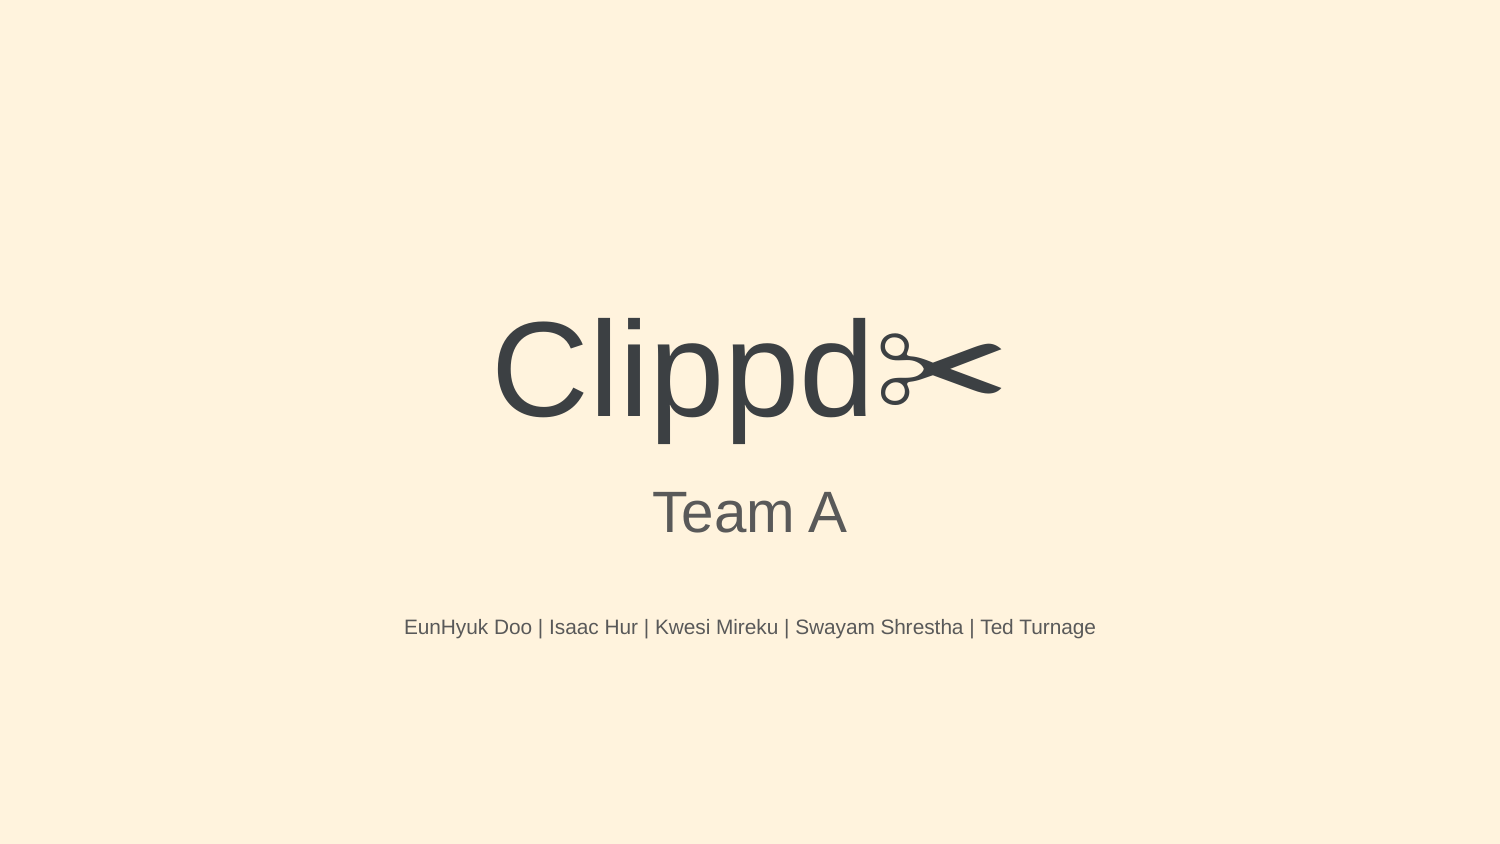

# Clippd✂️
Team A
EunHyuk Doo | Isaac Hur | Kwesi Mireku | Swayam Shrestha | Ted Turnage